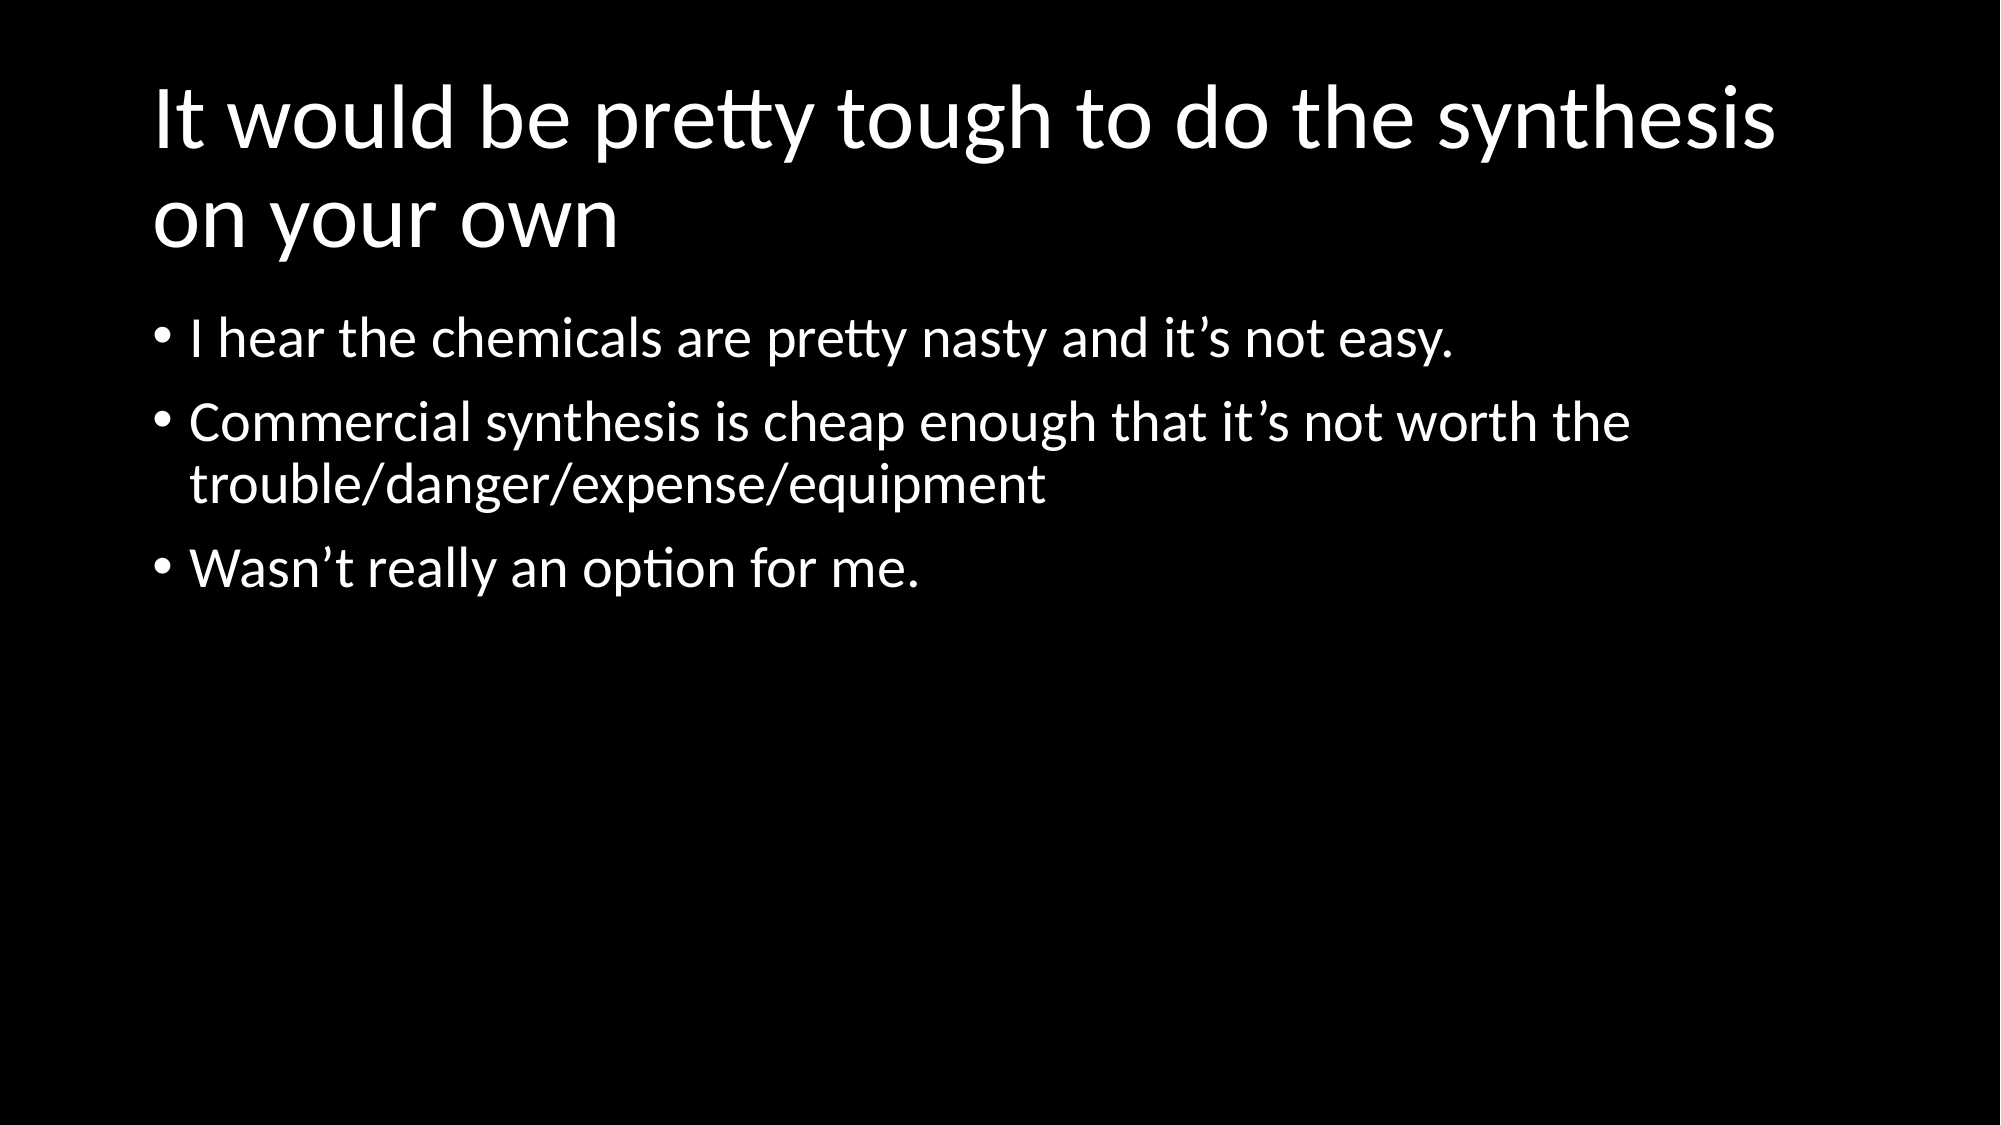

# It would be pretty tough to do the synthesis on your own
I hear the chemicals are pretty nasty and it’s not easy.
Commercial synthesis is cheap enough that it’s not worth the trouble/danger/expense/equipment
Wasn’t really an option for me.